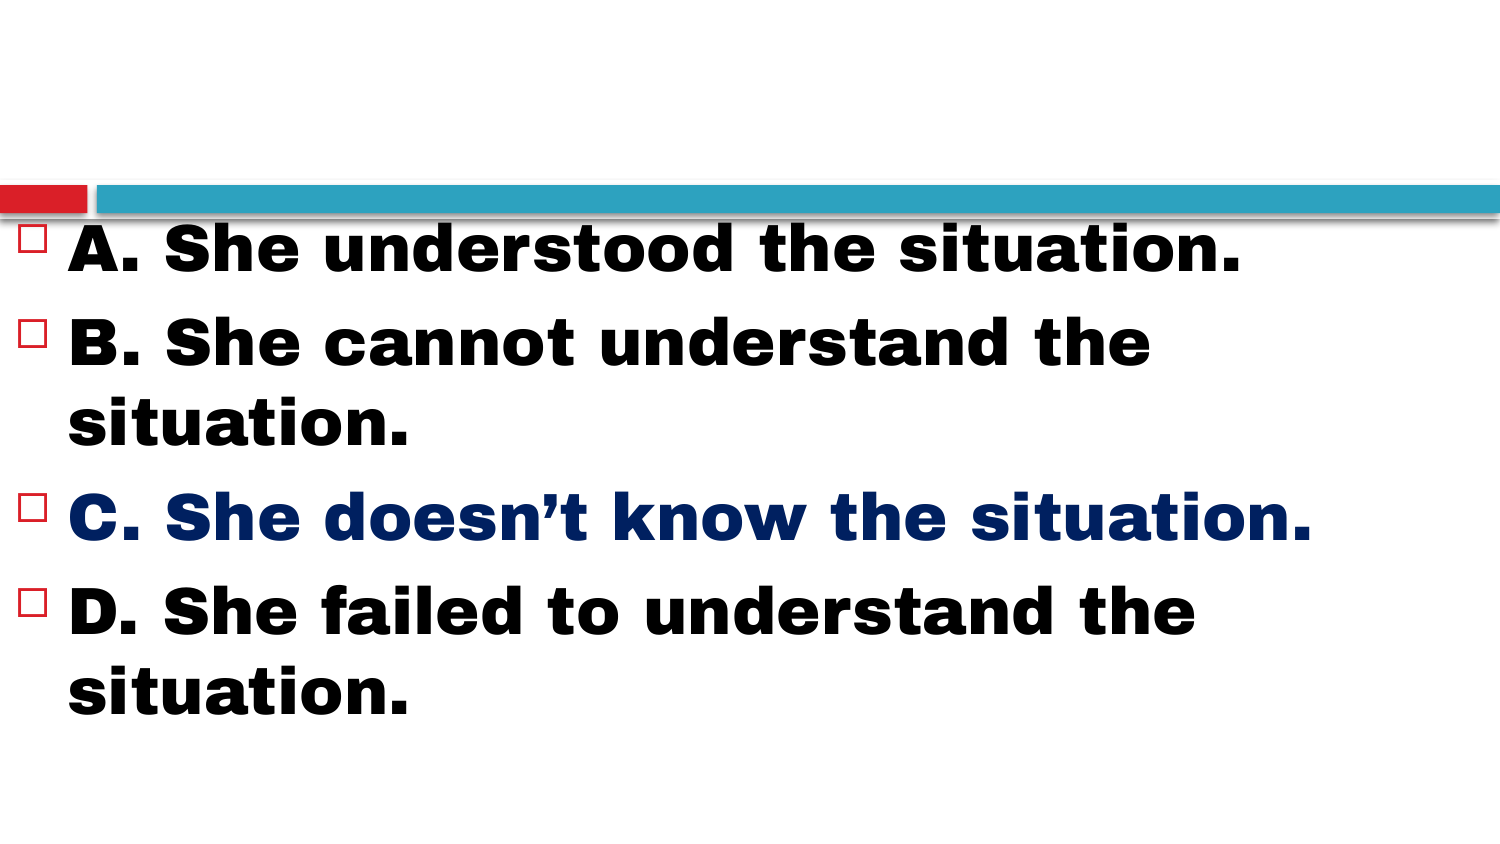

#
A. She understood the situation.
B. She cannot understand the situation.
C. She doesn’t know the situation.
D. She failed to understand the situation.